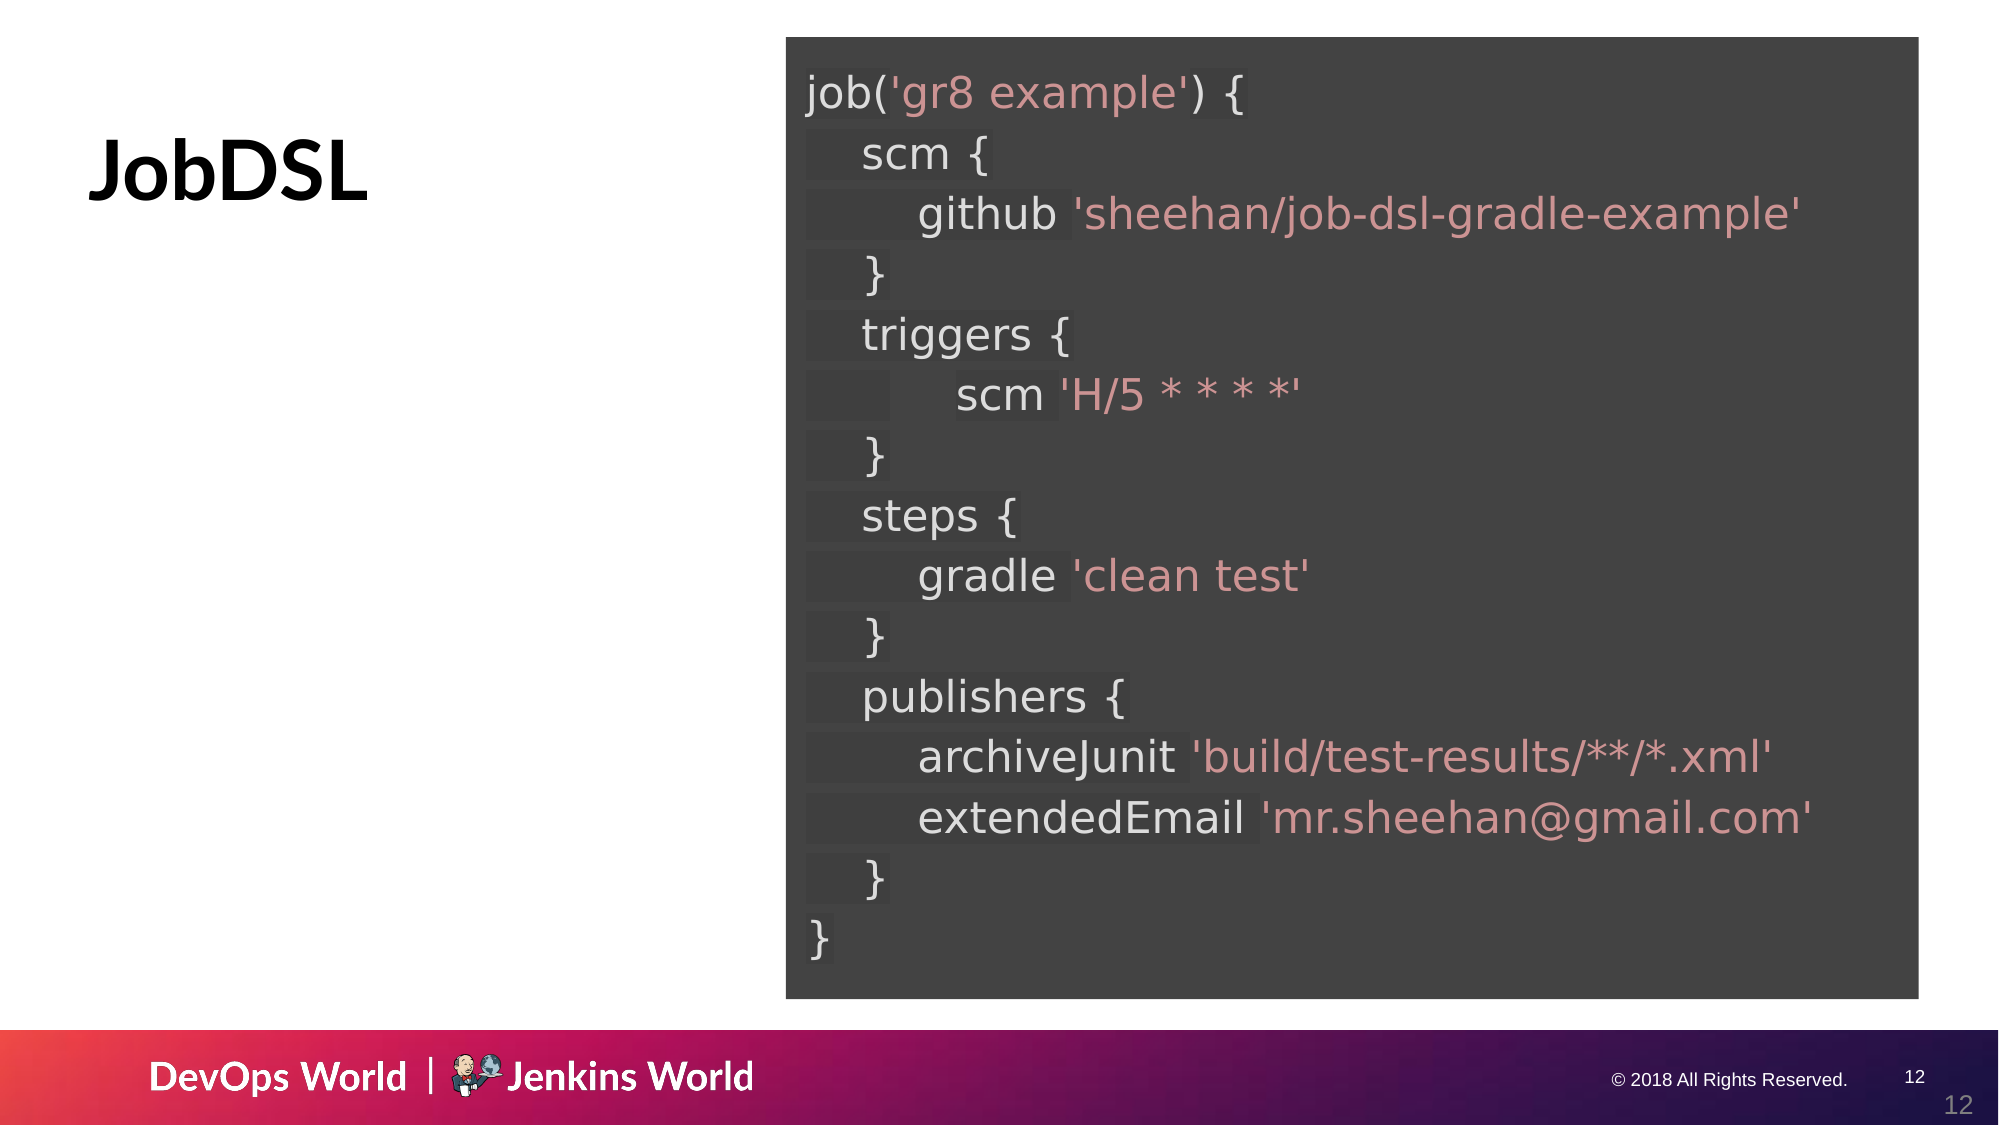

job('gr8 example') {
    scm {
        github 'sheehan/job-dsl-gradle-example'
    }
    triggers {
      	scm 'H/5 * * * *'
    }
    steps {
        gradle 'clean test'
    }
    publishers {
        archiveJunit 'build/test-results/**/*.xml'
        extendedEmail 'mr.sheehan@gmail.com'
    }
}
# JobDSL
12